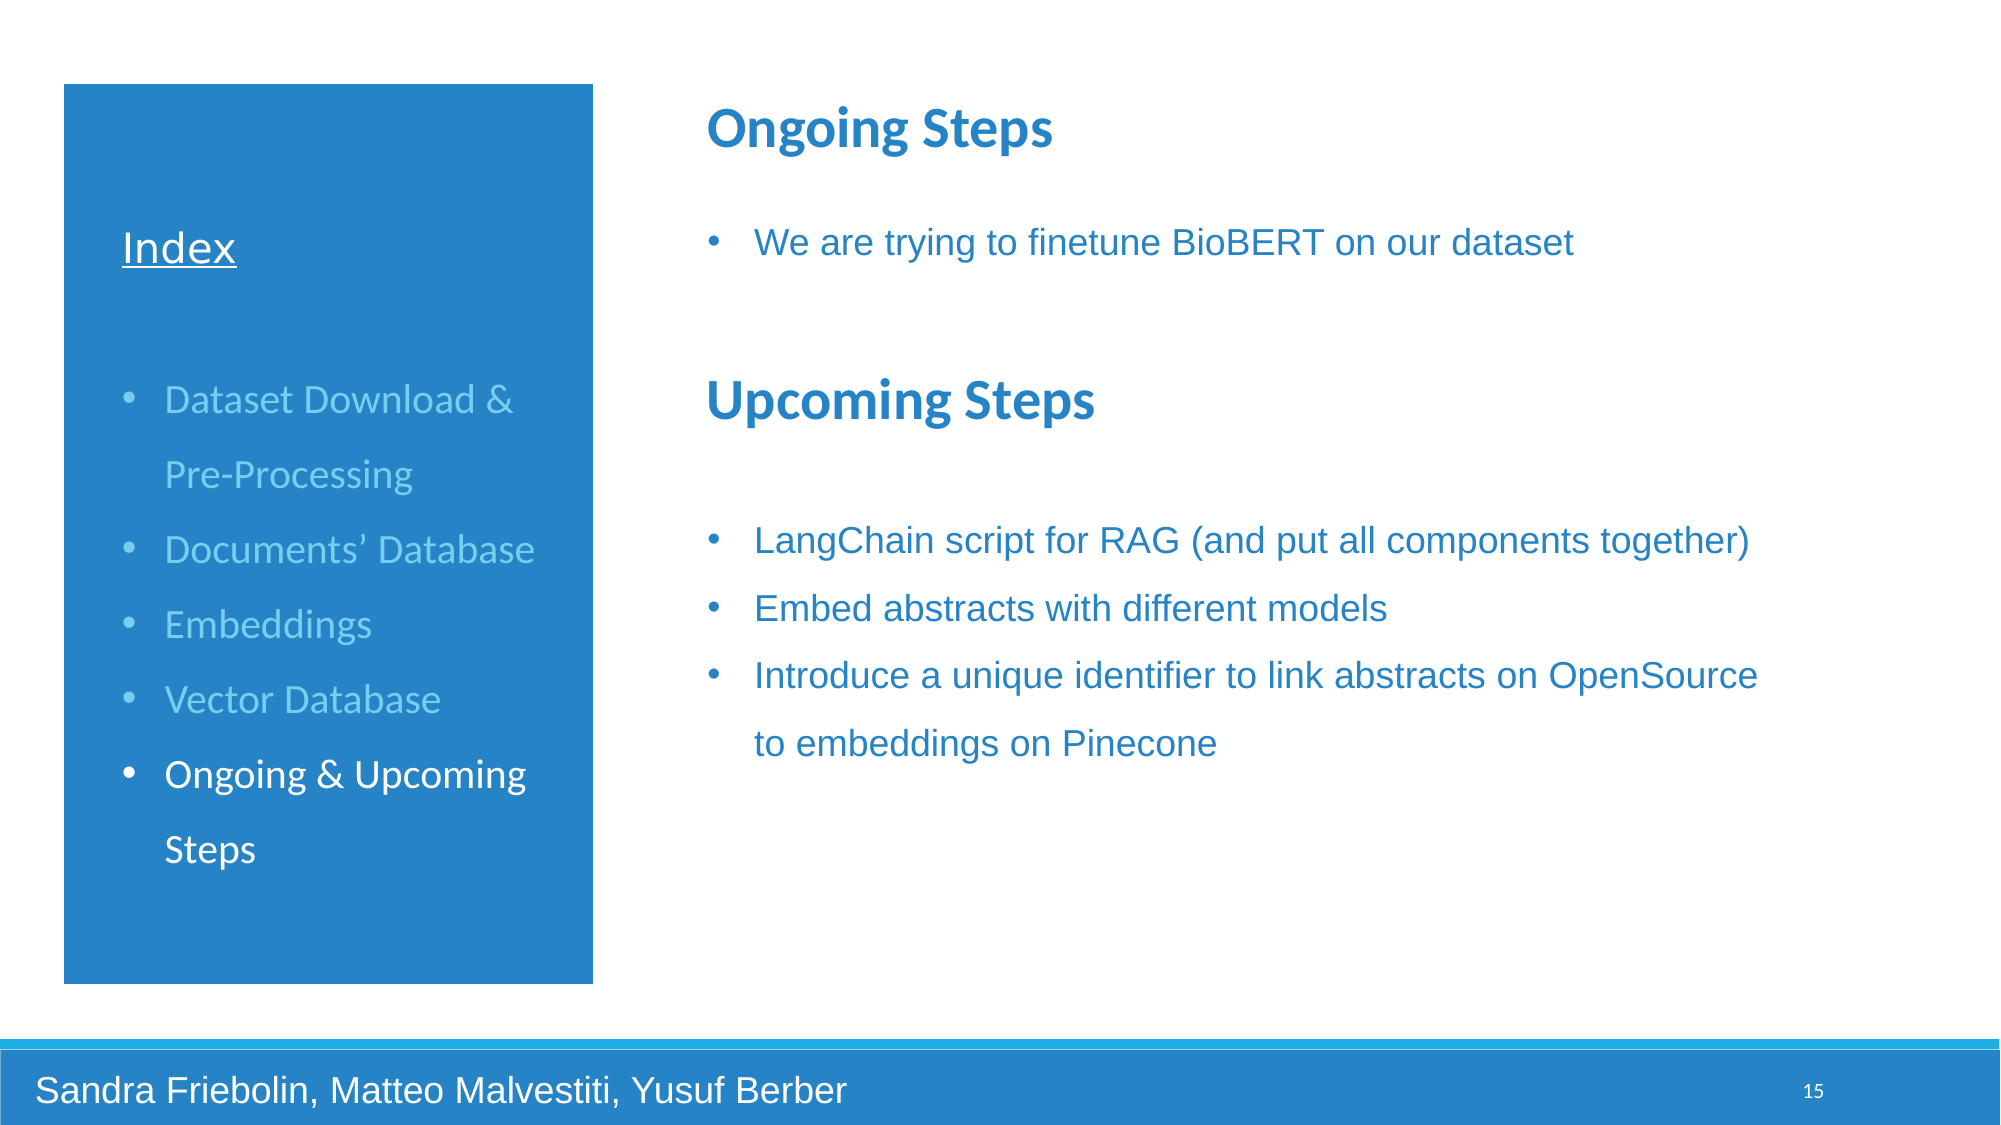

Ongoing Steps
Index

Dataset Download & Pre-Processing
Documents’ Database
Embeddings
Vector Database
Ongoing & Upcoming Steps
We are trying to finetune BioBERT on our dataset
Upcoming Steps
LangChain script for RAG (and put all components together)
Embed abstracts with different models
Introduce a unique identifier to link abstracts on OpenSource to embeddings on Pinecone
Sandra Friebolin, Matteo Malvestiti, Yusuf Berber
15